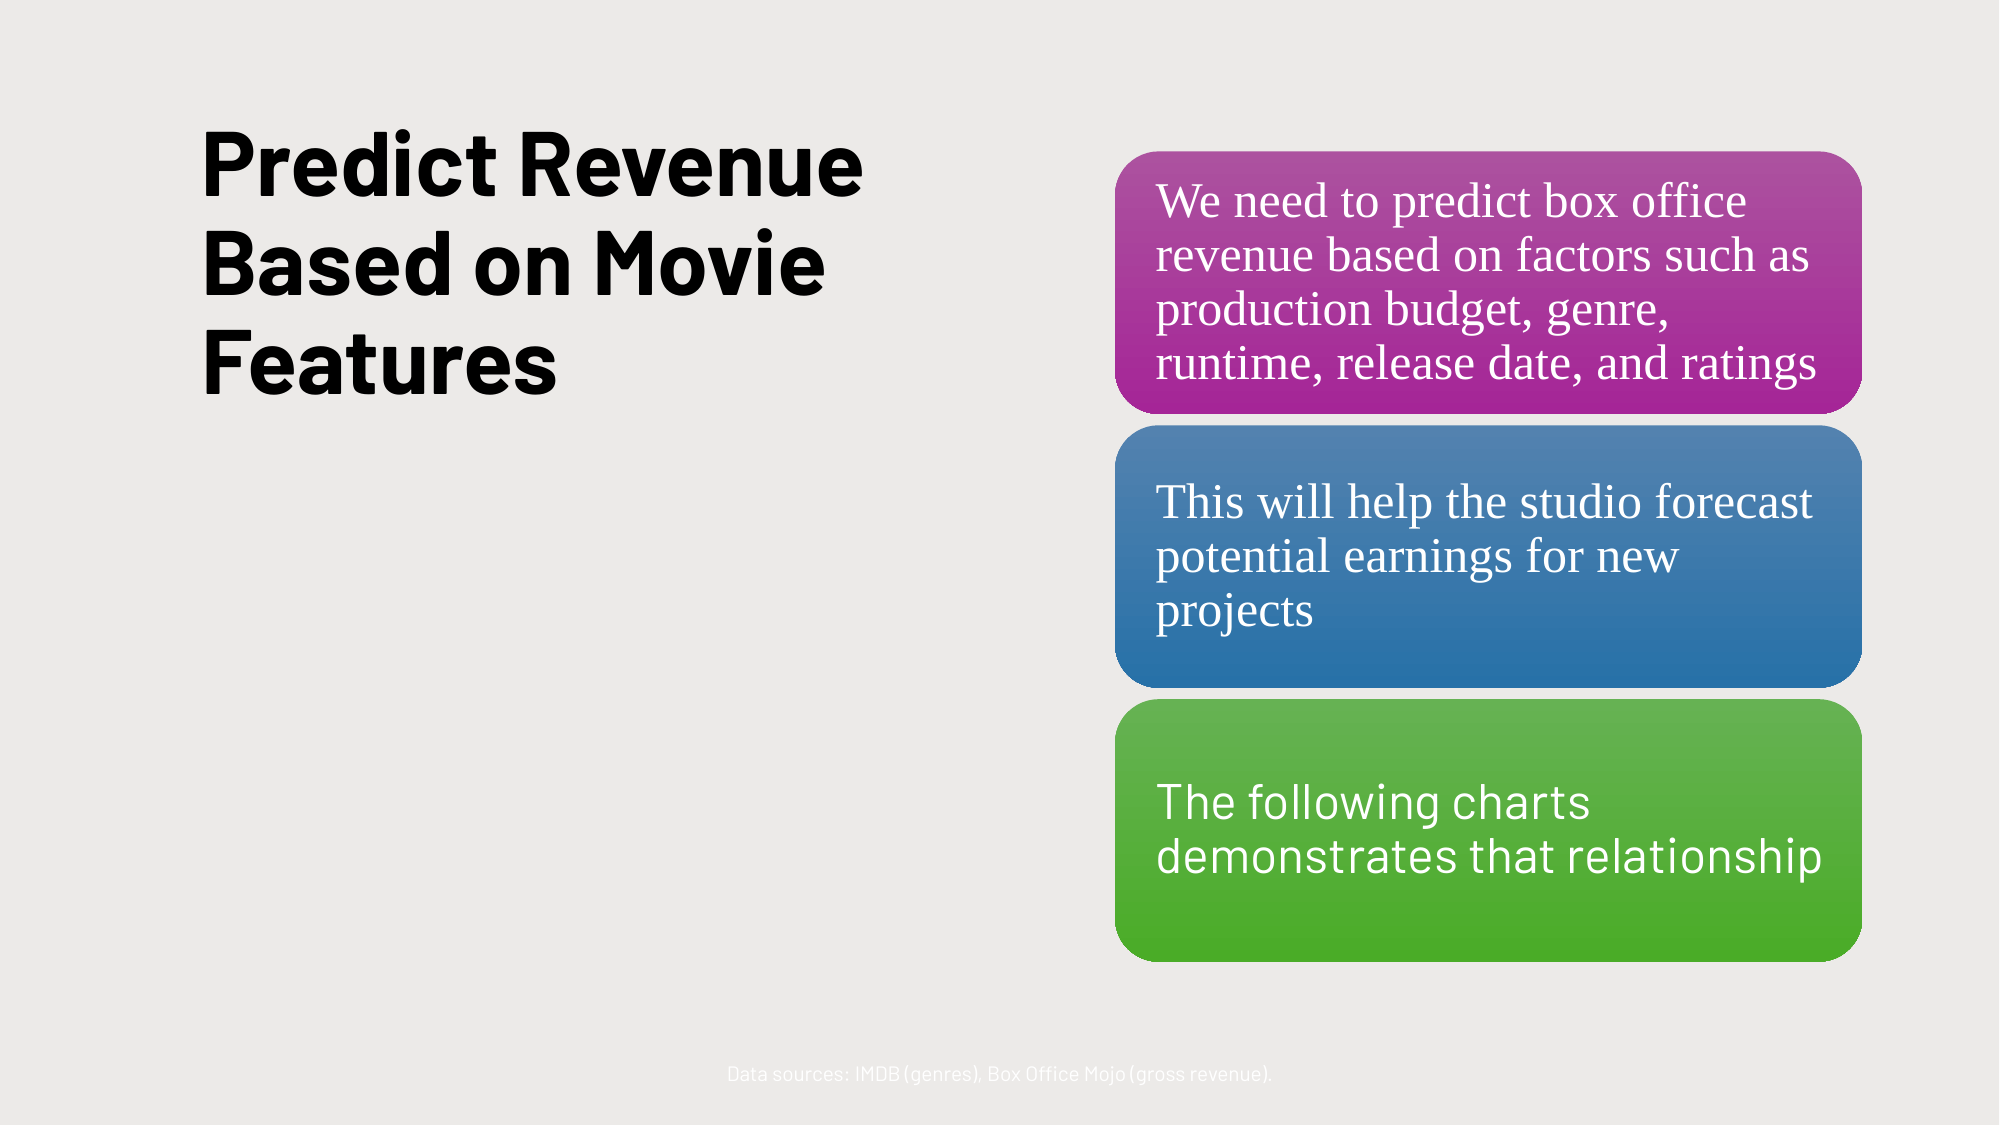

# Predict Revenue Based on Movie Features
We need to predict box office revenue based on factors such as production budget, genre, runtime, release date, and ratings
This will help the studio forecast potential earnings for new projects
The following charts demonstrates that relationship
Data sources: IMDB (genres), Box Office Mojo (gross revenue).​